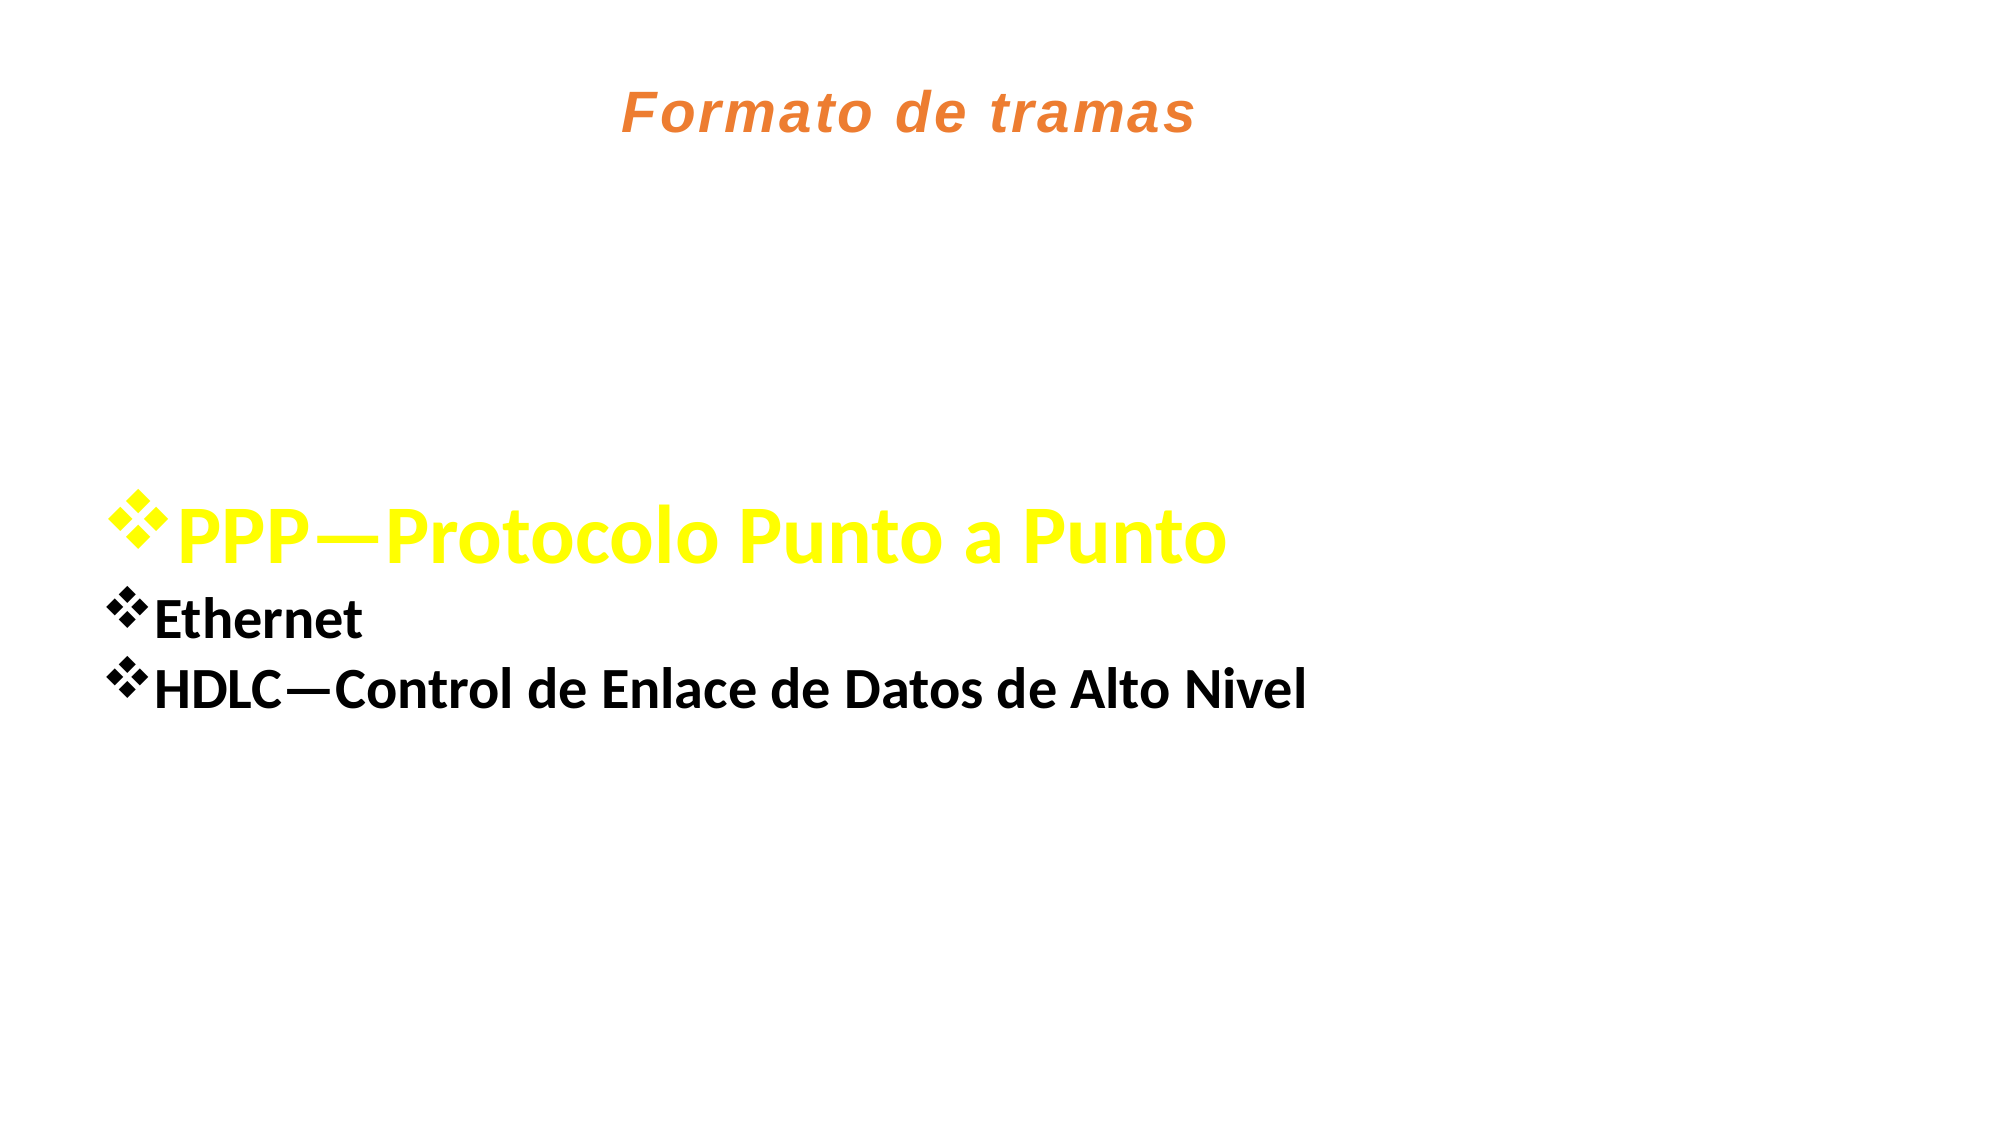

Formato de tramas

PPP—Protocolo Punto a Punto
Ethernet
HDLC—Control de Enlace de Datos de Alto Nivel